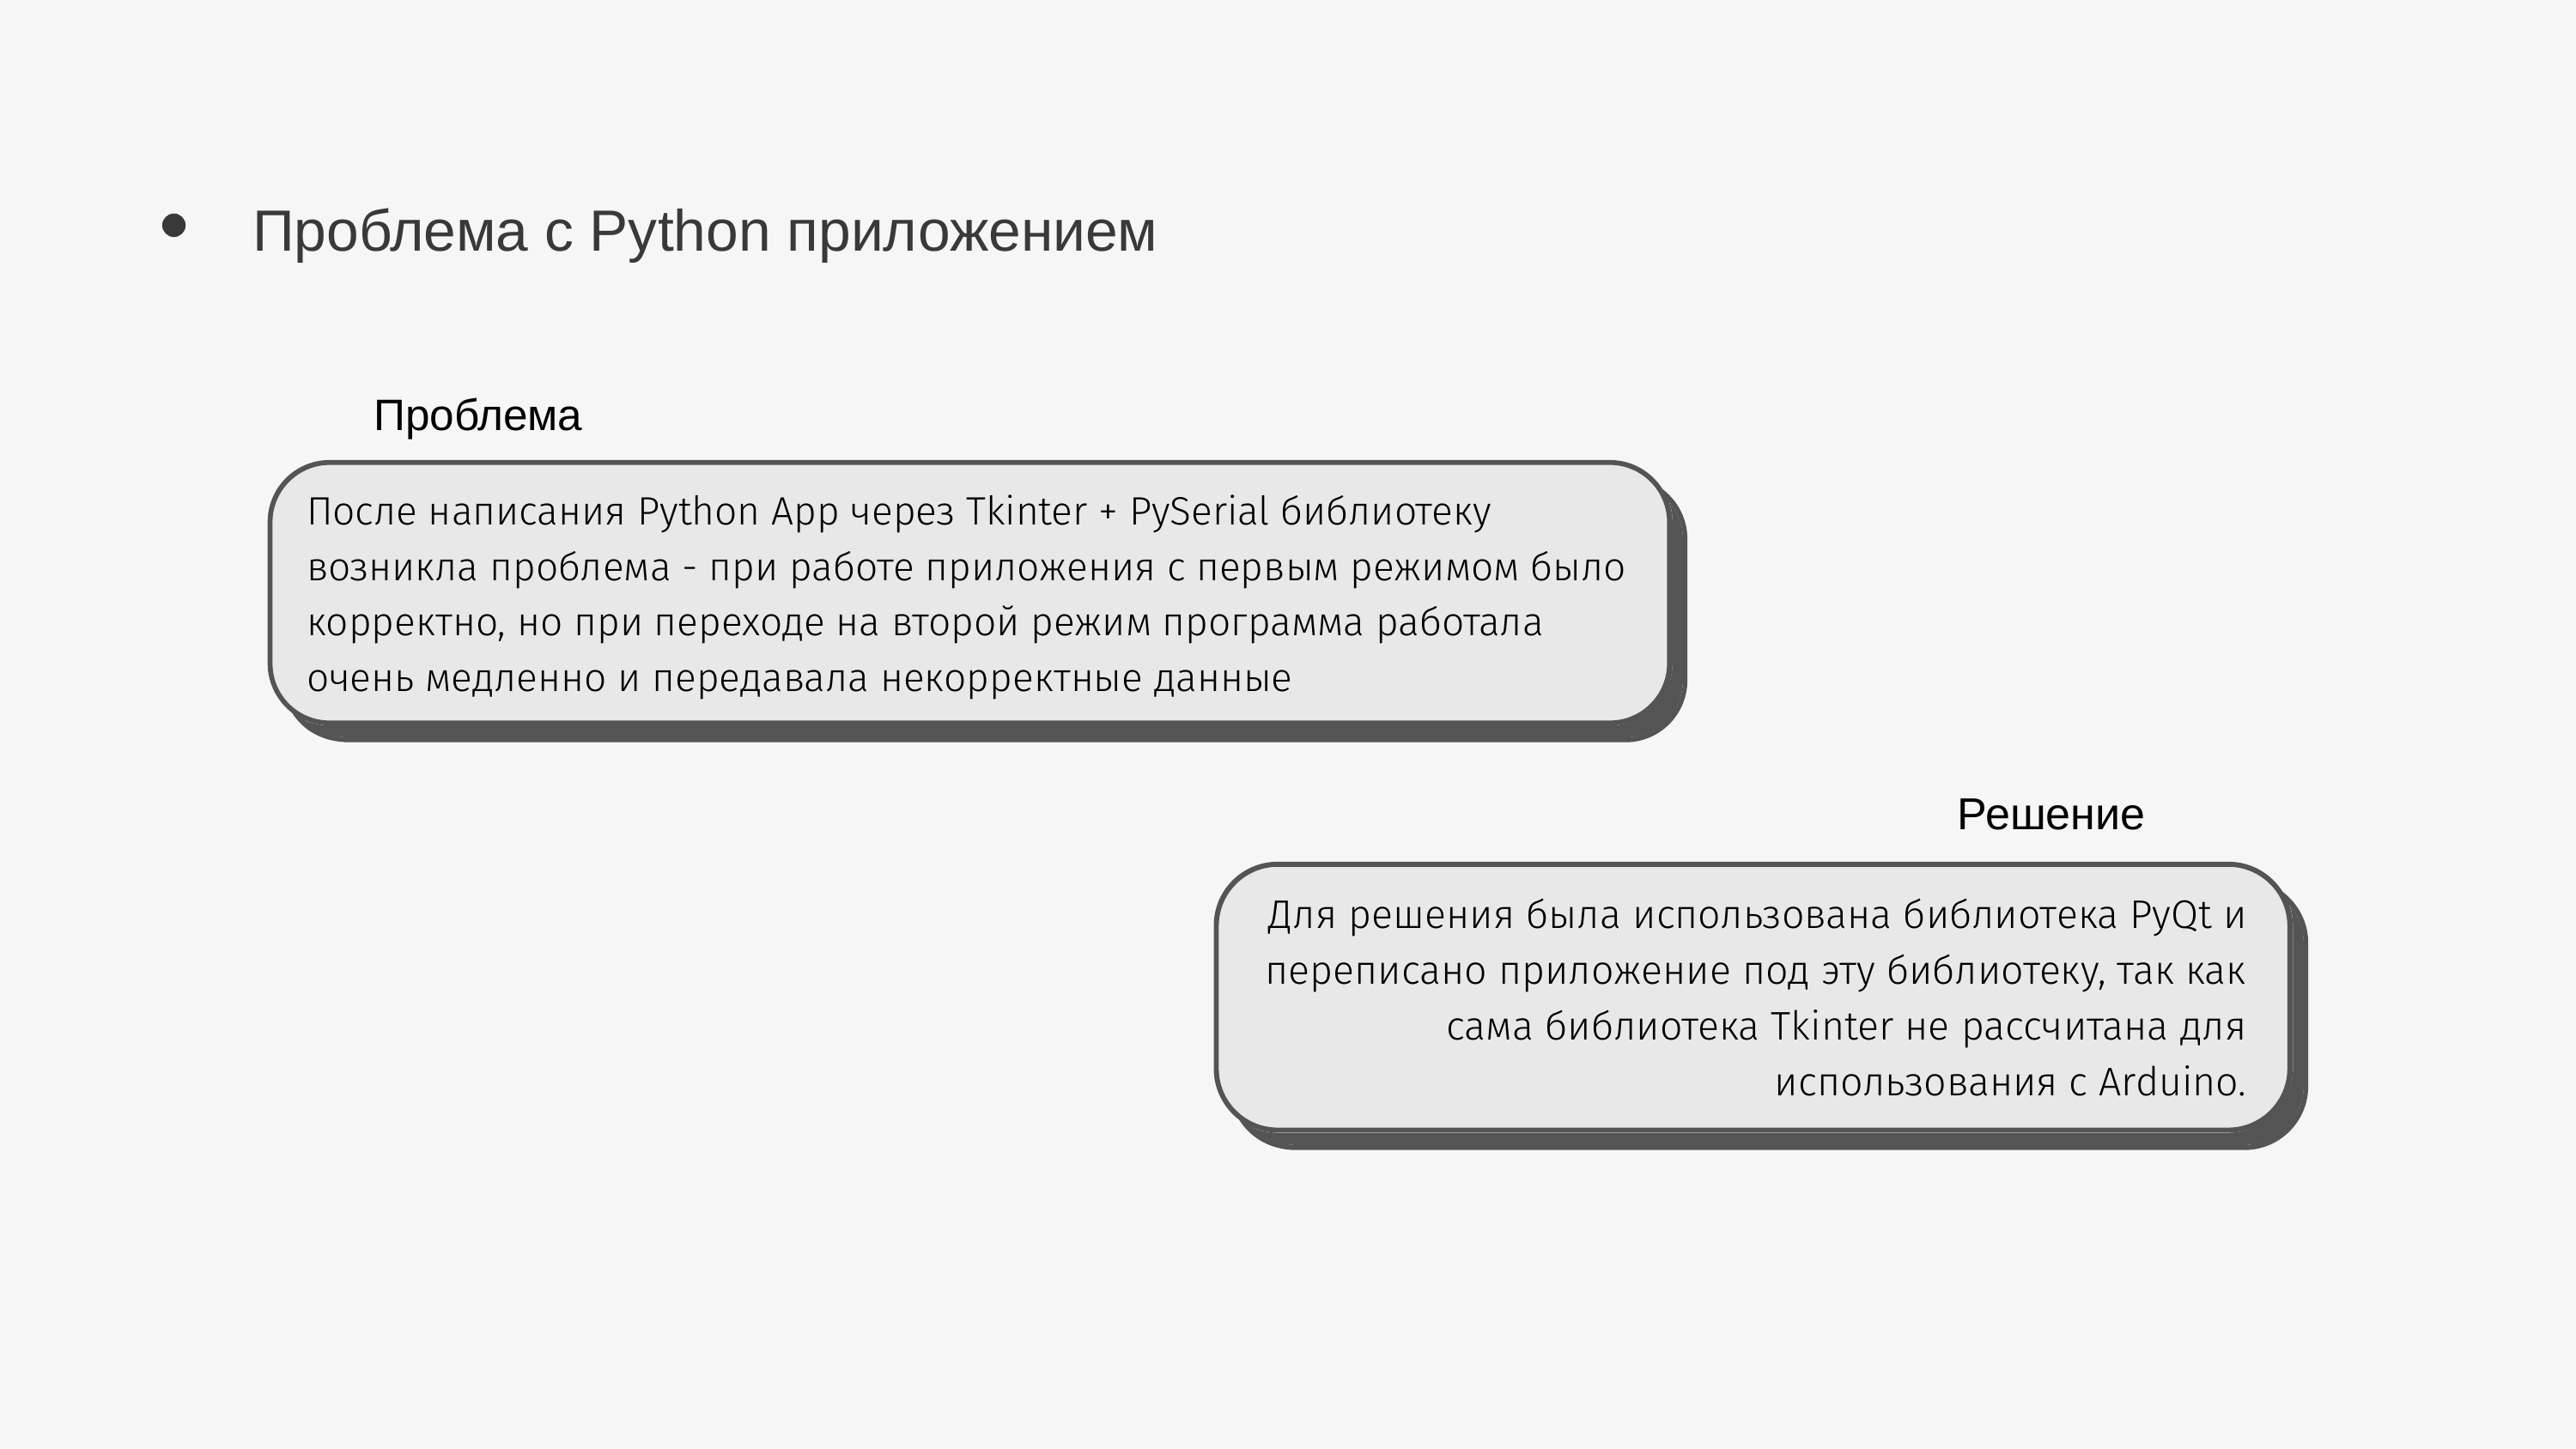

Проблема c Python приложением

Проблема

После написания Python App через Tkinter + PySerial библиотеку возникла проблема - при работе приложения с первым режимом было корректно, но при переходе на второй режим программа работала очень медленно и передавала некорректные данные
Решение

Для решения была использована библиотека PyQt и переписано приложение под эту библиотеку, так как сама библиотека Tkinter не рассчитана для использования с Arduino.